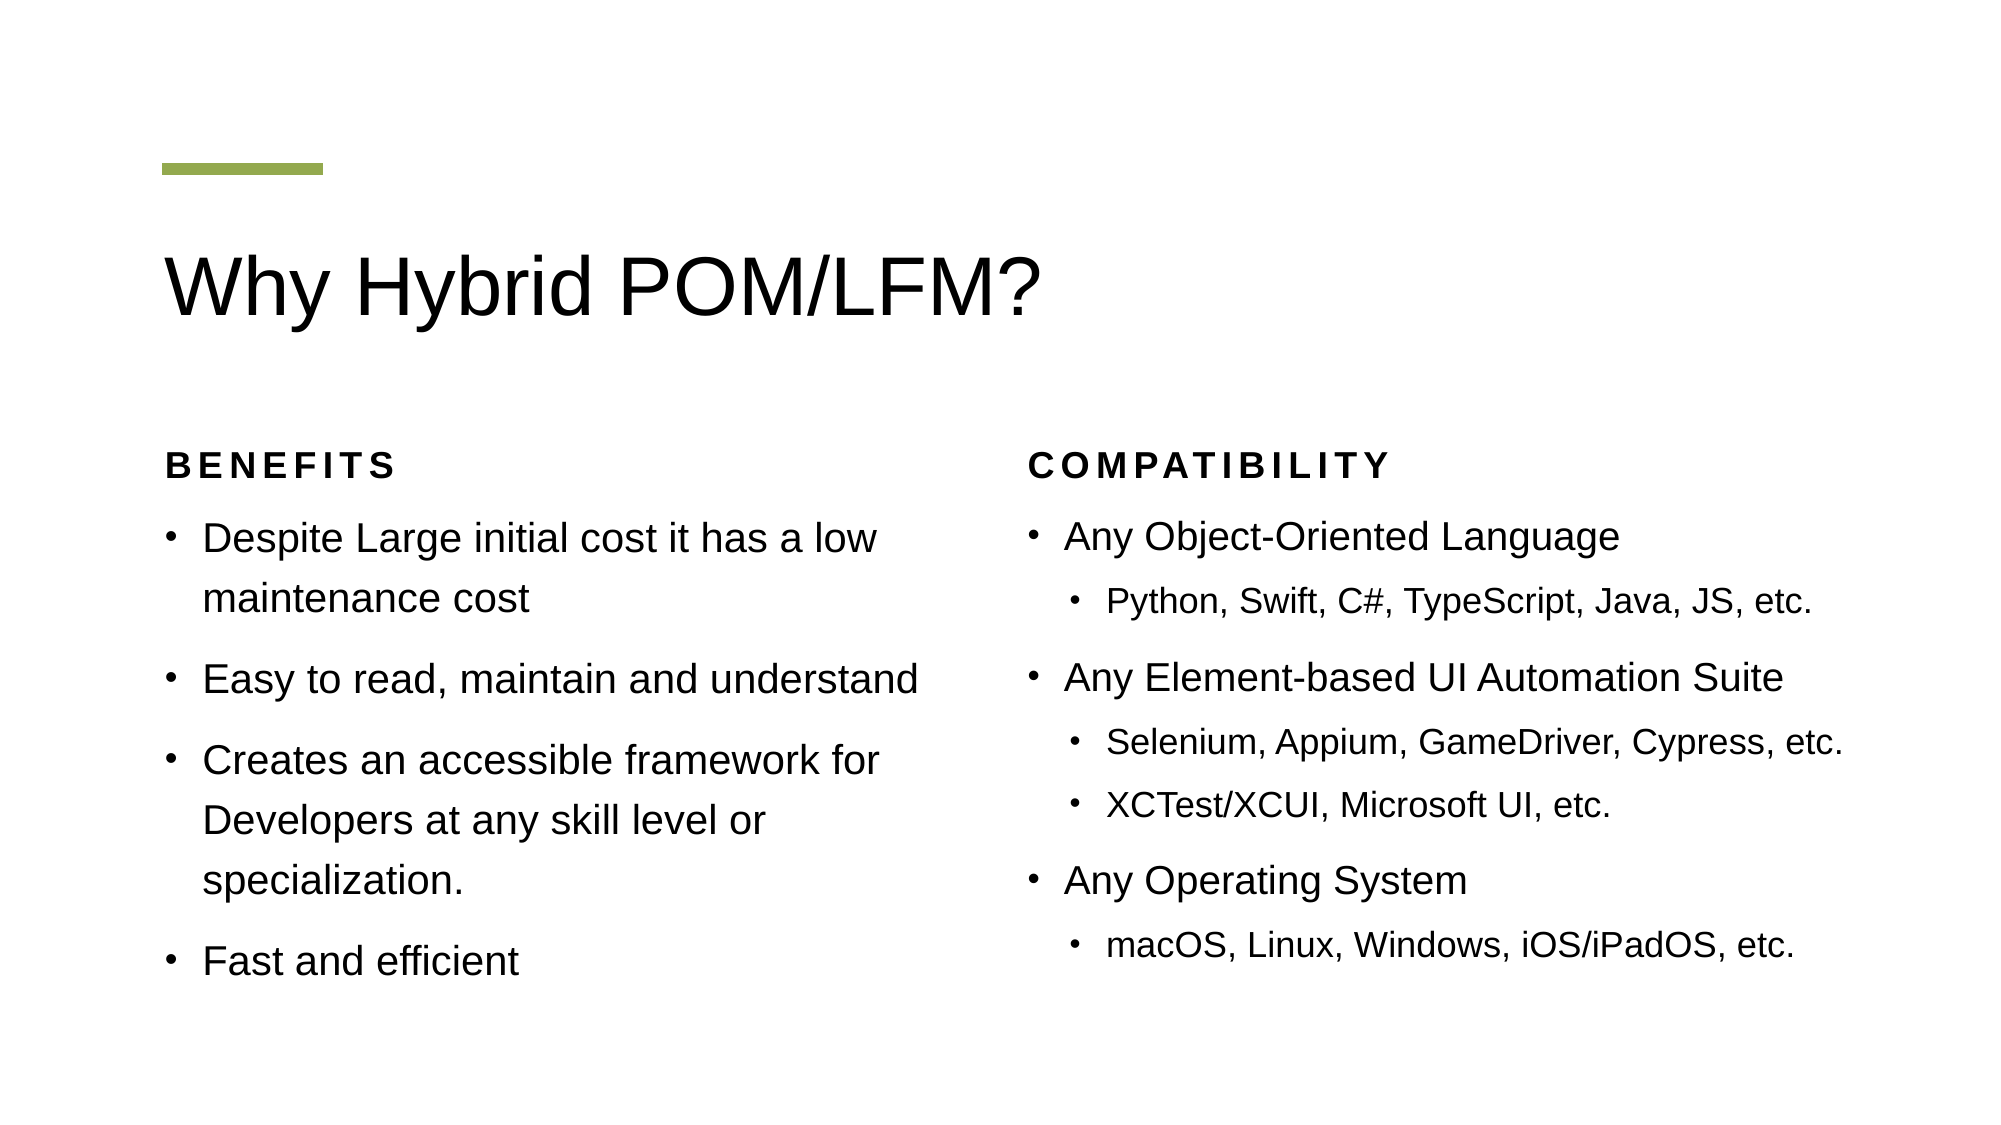

# Why Hybrid POM/LFM?
Benefits
Compatibility
Despite Large initial cost it has a low maintenance cost
Easy to read, maintain and understand
Creates an accessible framework for Developers at any skill level or specialization.
Fast and efficient
Any Object-Oriented Language
Python, Swift, C#, TypeScript, Java, JS, etc.
Any Element-based UI Automation Suite
Selenium, Appium, GameDriver, Cypress, etc.
XCTest/XCUI, Microsoft UI, etc.
Any Operating System
macOS, Linux, Windows, iOS/iPadOS, etc.